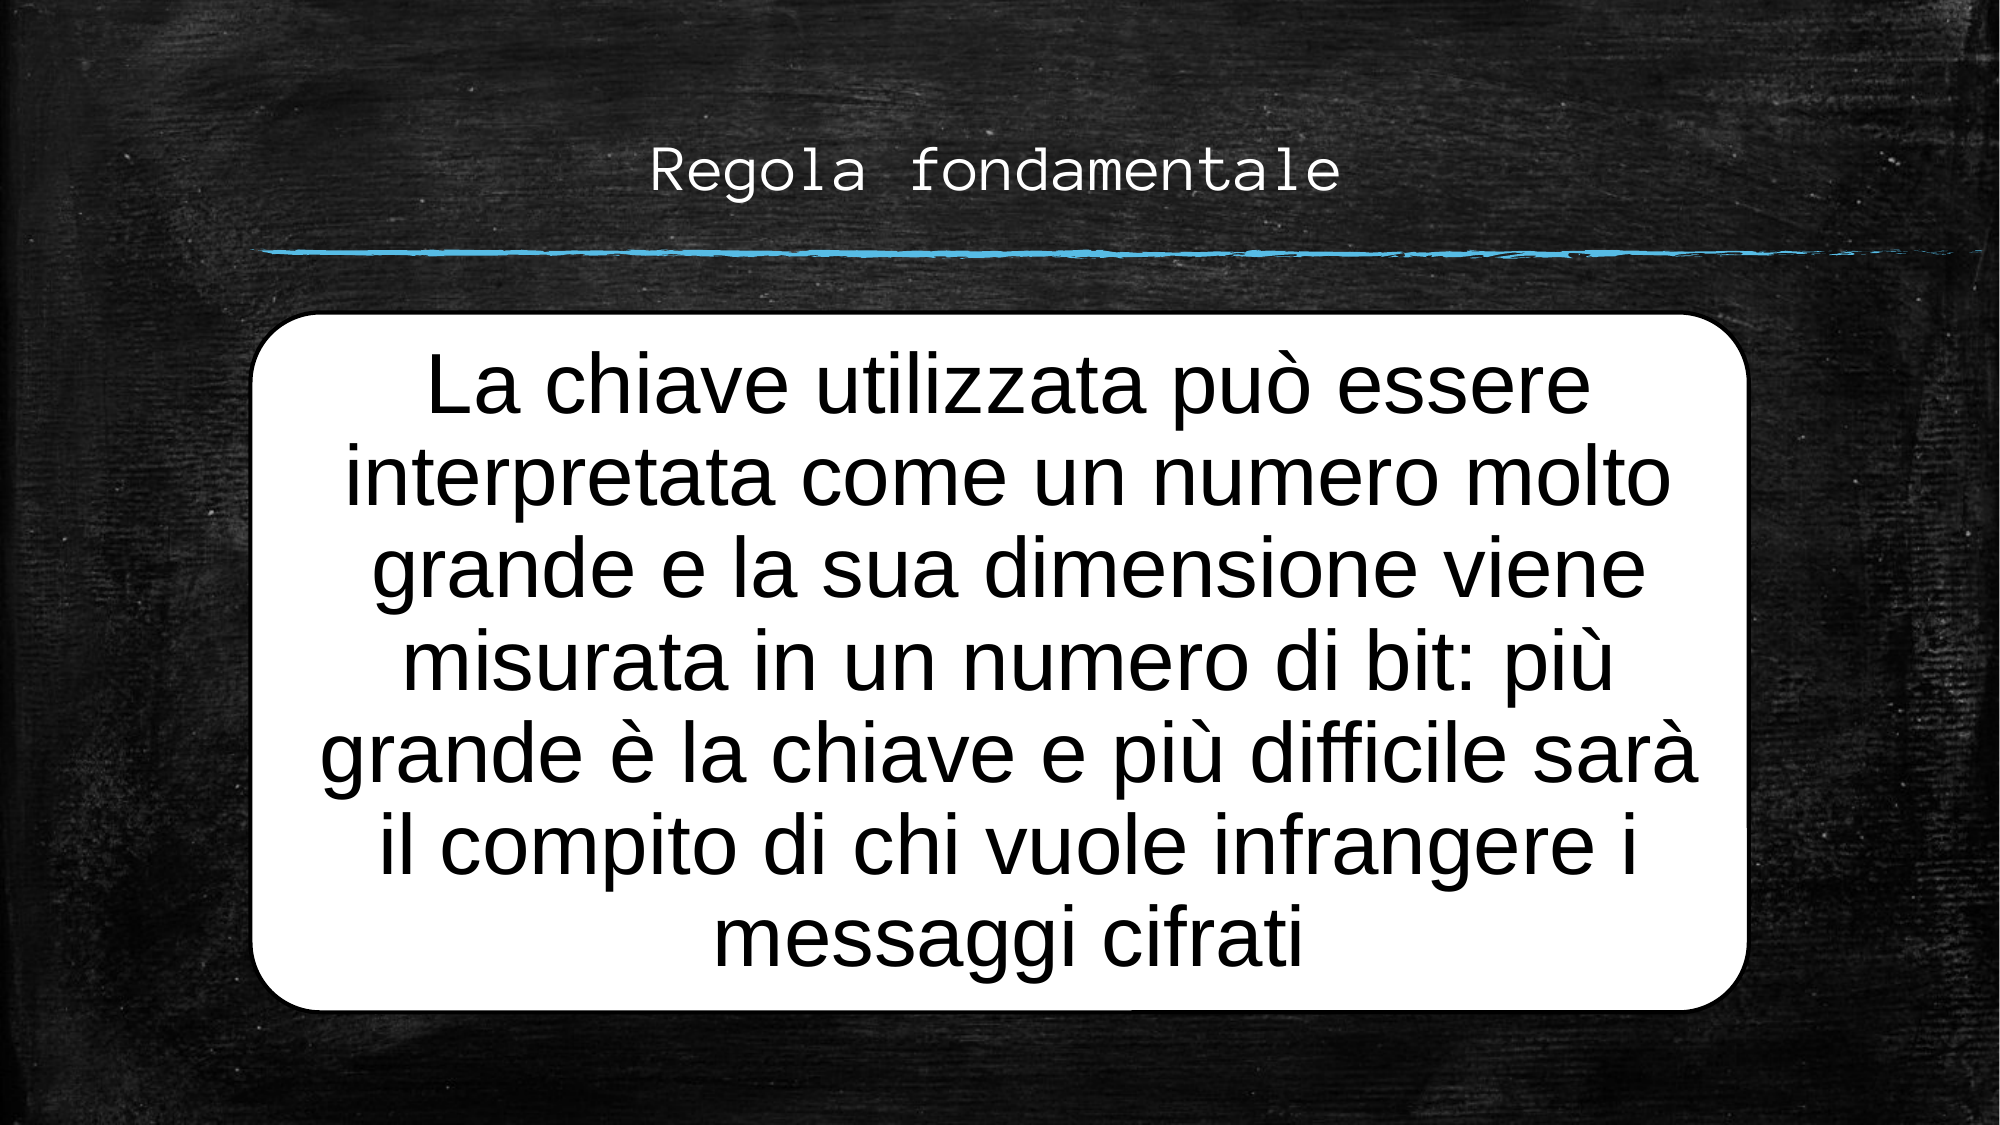

Regola fondamentale
La chiave utilizzata può essere interpretata come un numero molto grande e la sua dimensione viene misurata in un numero di bit: più grande è la chiave e più difficile sarà il compito di chi vuole infrangere i messaggi cifrati